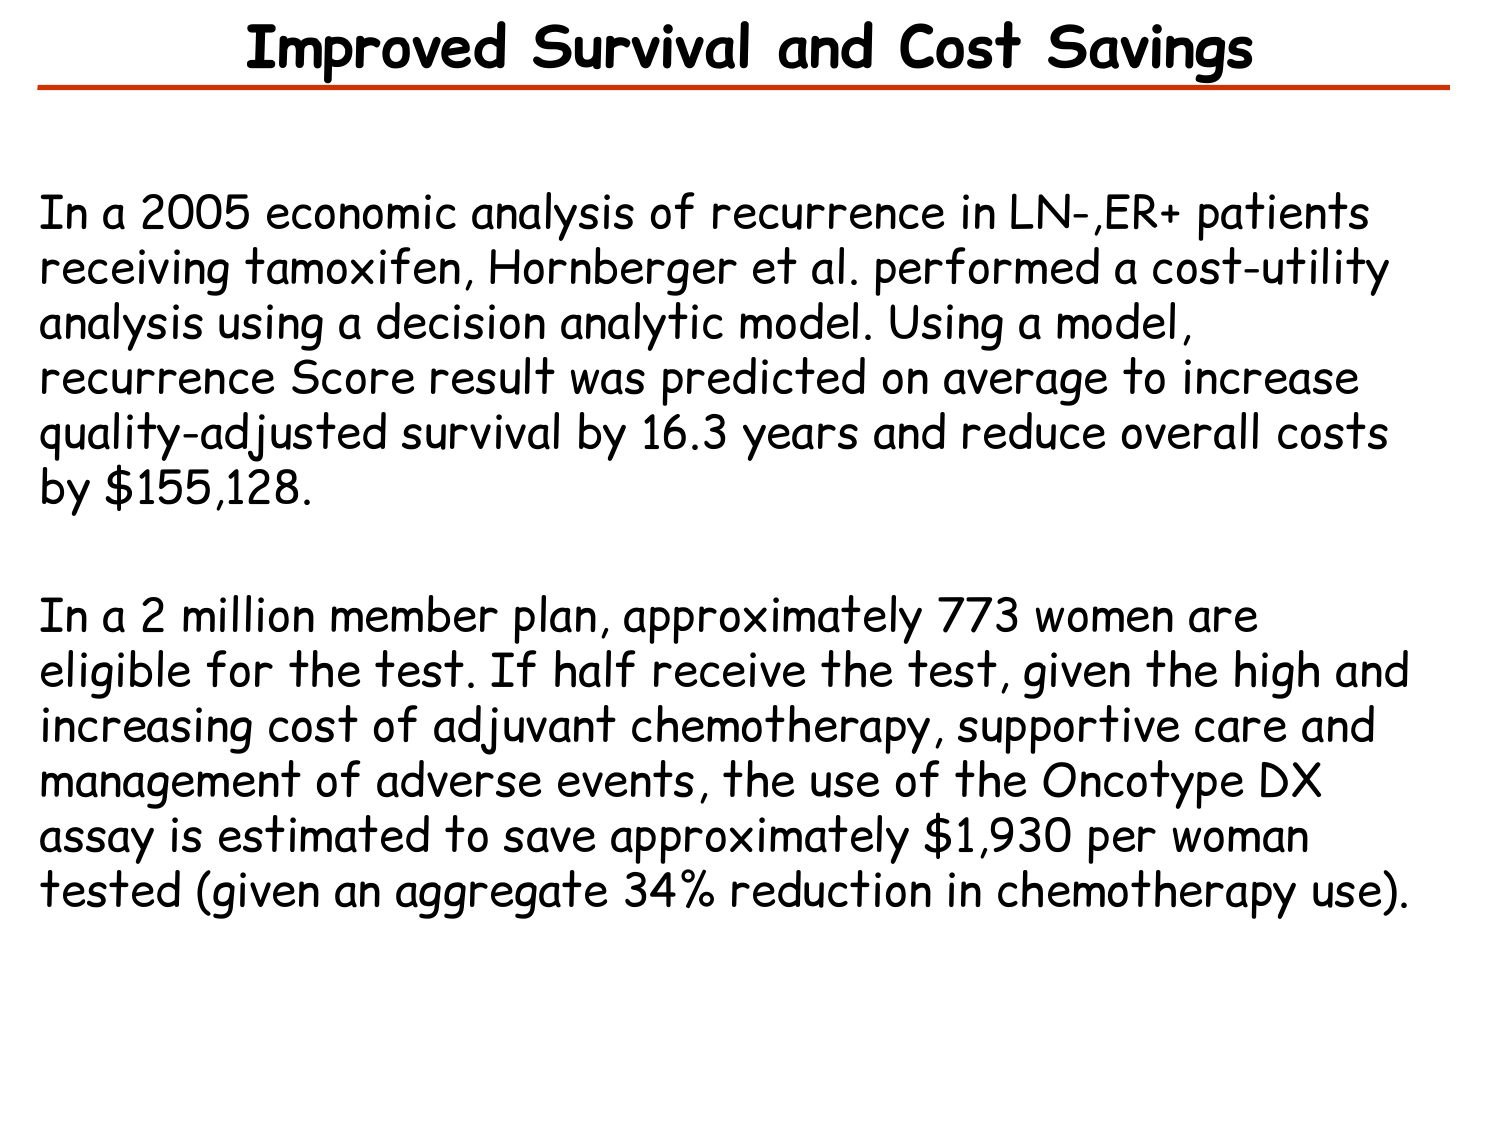

Improved Survival and Cost Savings

In a 2005 economic analysis of recurrence in LN-,ER+ patients receiving tamoxifen, Hornberger et al. performed a cost-utility analysis using a decision analytic model. Using a model, recurrence Score result was predicted on average to increase quality-adjusted survival by 16.3 years and reduce overall costs by $155,128.

In a 2 million member plan, approximately 773 women are eligible for the test. If half receive the test, given the high and increasing cost of adjuvant chemotherapy, supportive care and management of adverse events, the use of the Oncotype DX assay is estimated to save approximately $1,930 per woman tested (given an aggregate 34% reduction in chemotherapy use).